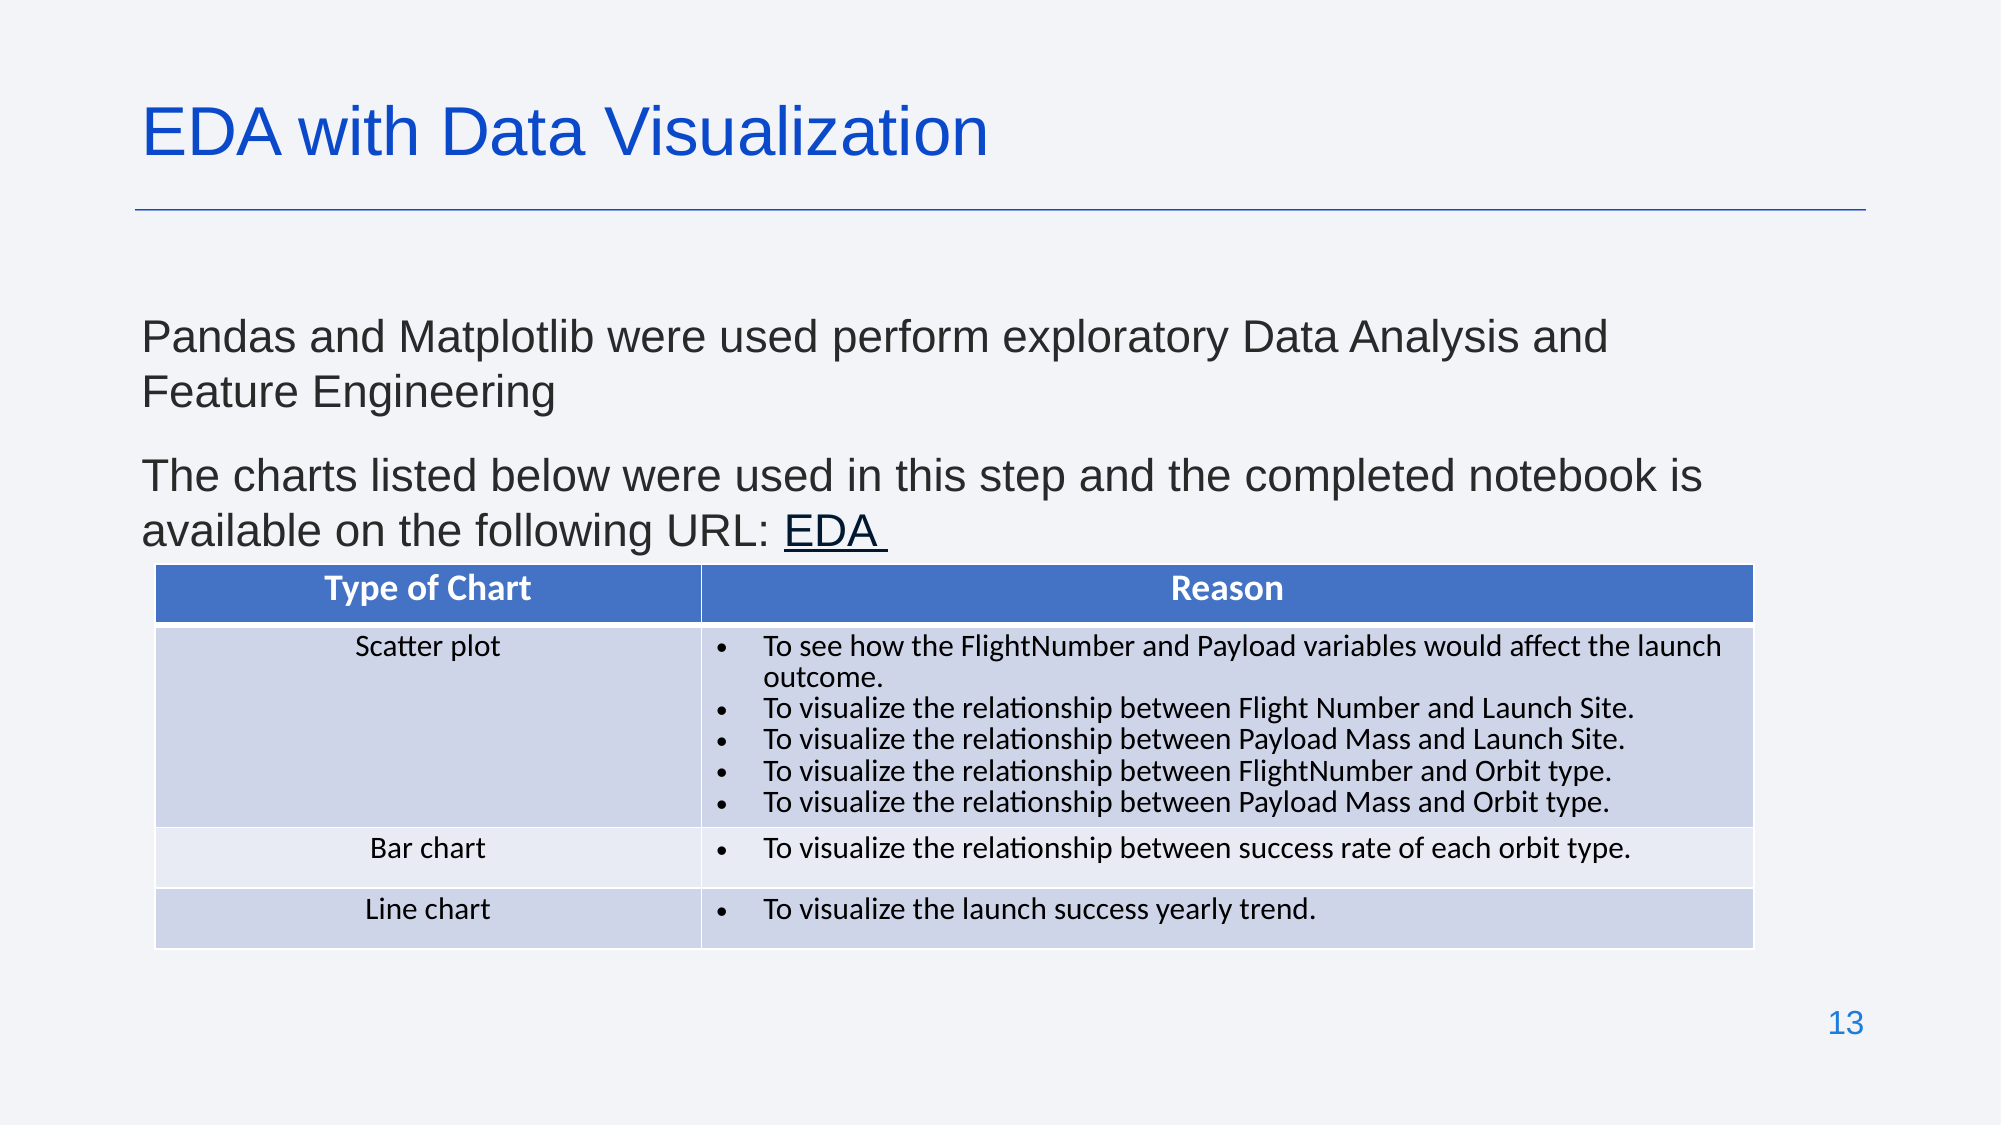

EDA with Data Visualization
Pandas and Matplotlib were used perform exploratory Data Analysis and Feature Engineering
The charts listed below were used in this step and the completed notebook is available on the following URL: EDA

| Type of Chart | Reason |
| --- | --- |
| Scatter plot | To see how the FlightNumber and Payload variables would affect the launch outcome. To visualize the relationship between Flight Number and Launch Site. To visualize the relationship between Payload Mass and Launch Site. To visualize the relationship between FlightNumber and Orbit type. To visualize the relationship between Payload Mass and Orbit type. |
| Bar chart | To visualize the relationship between success rate of each orbit type. |
| Line chart | To visualize the launch success yearly trend. |
13